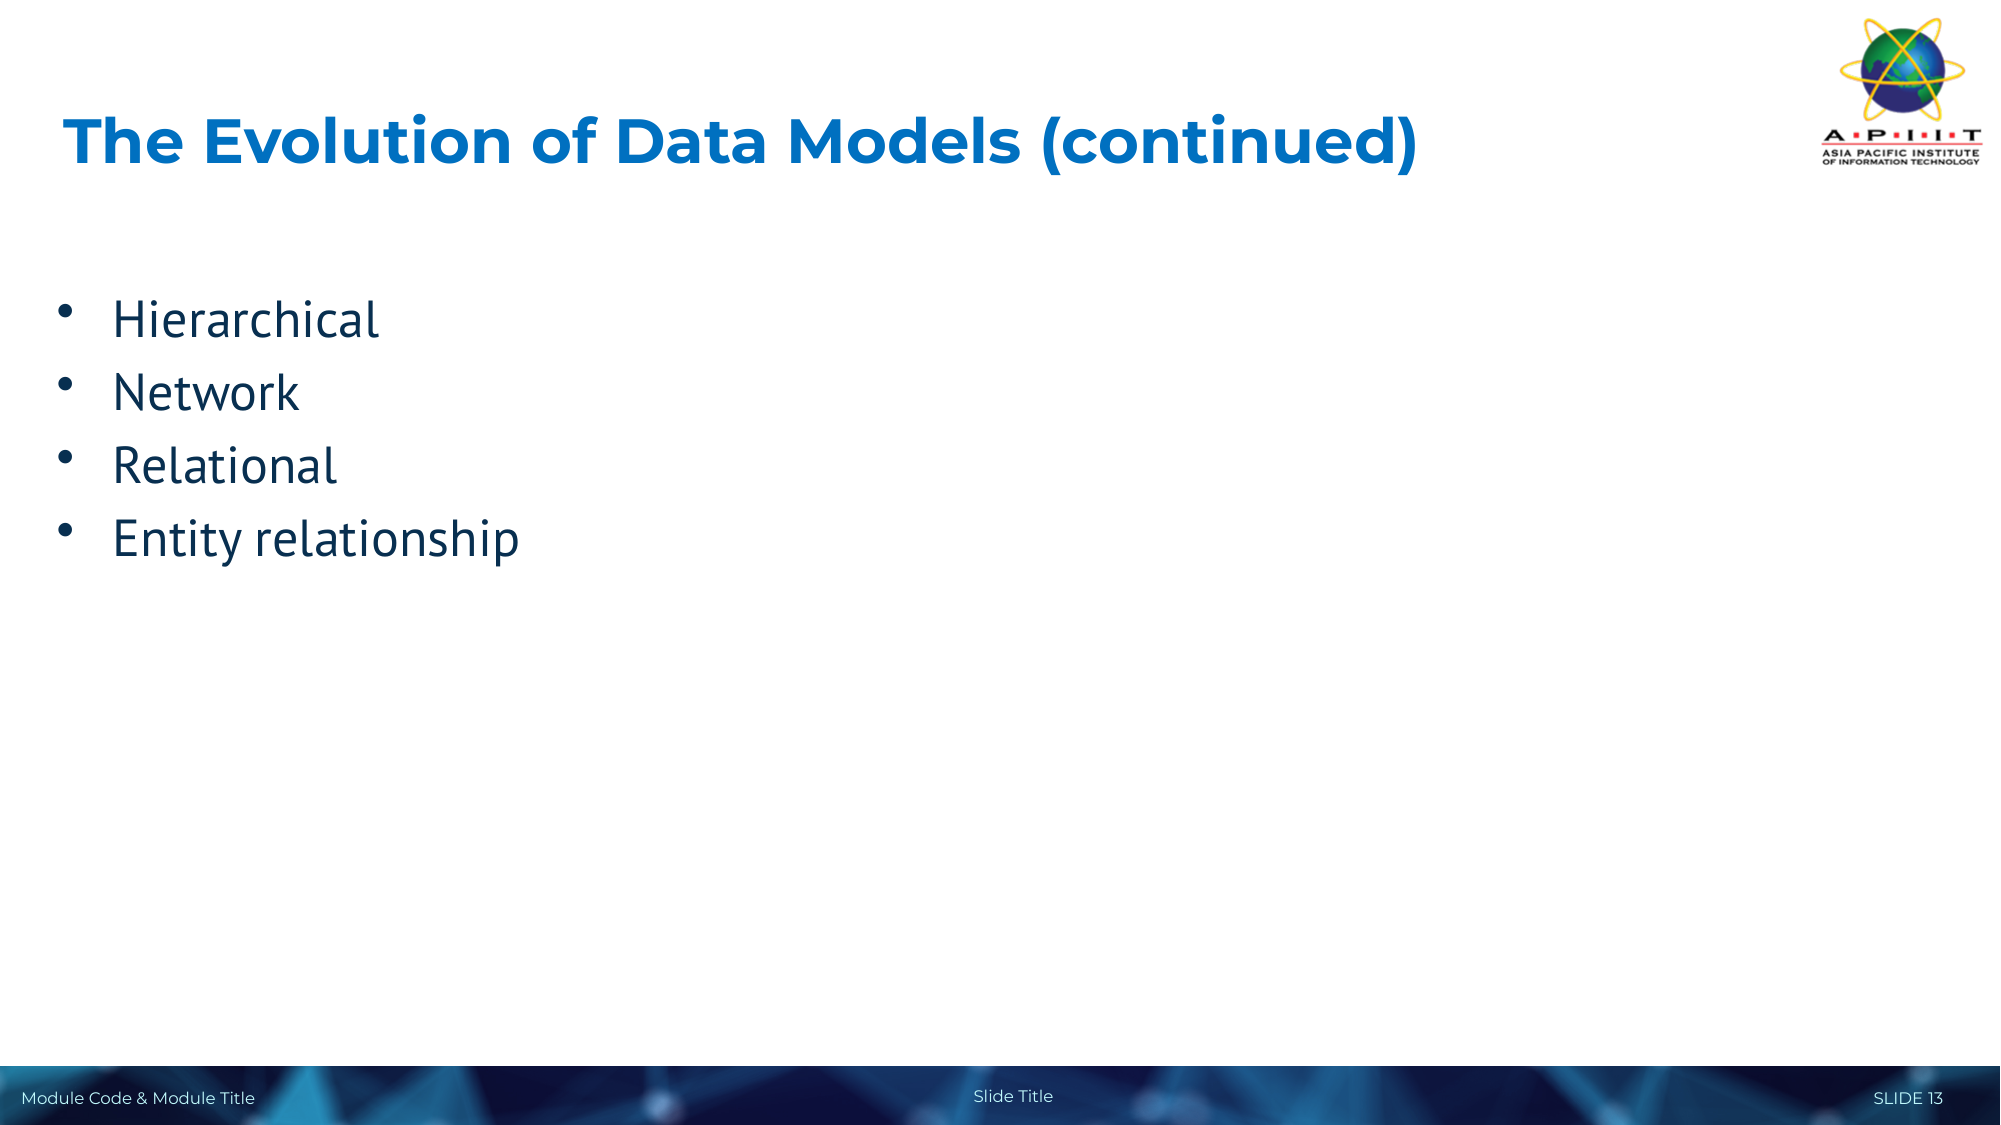

# The Evolution of Data Models (continued)
Hierarchical
Network
Relational
Entity relationship